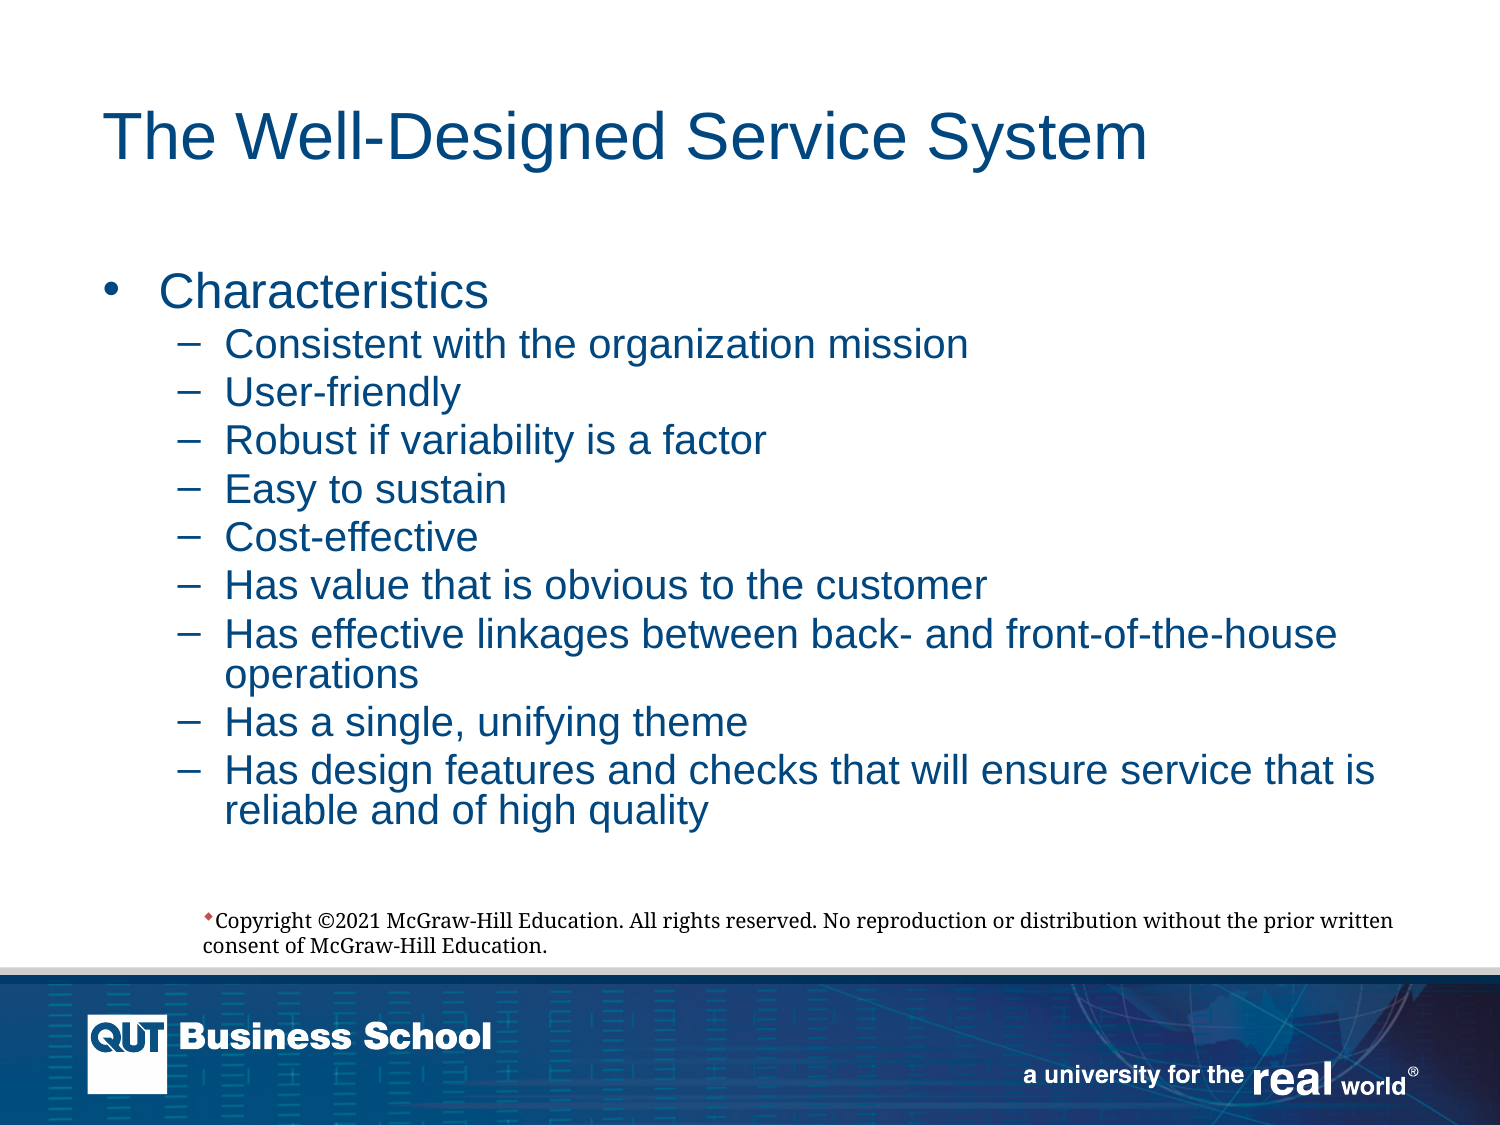

# The Well-Designed Service System
Characteristics
Consistent with the organization mission
User-friendly
Robust if variability is a factor
Easy to sustain
Cost-effective
Has value that is obvious to the customer
Has effective linkages between back- and front-of-the-house operations
Has a single, unifying theme
Has design features and checks that will ensure service that is reliable and of high quality
Copyright ©2021 McGraw-Hill Education. All rights reserved. No reproduction or distribution without the prior written consent of McGraw-Hill Education.